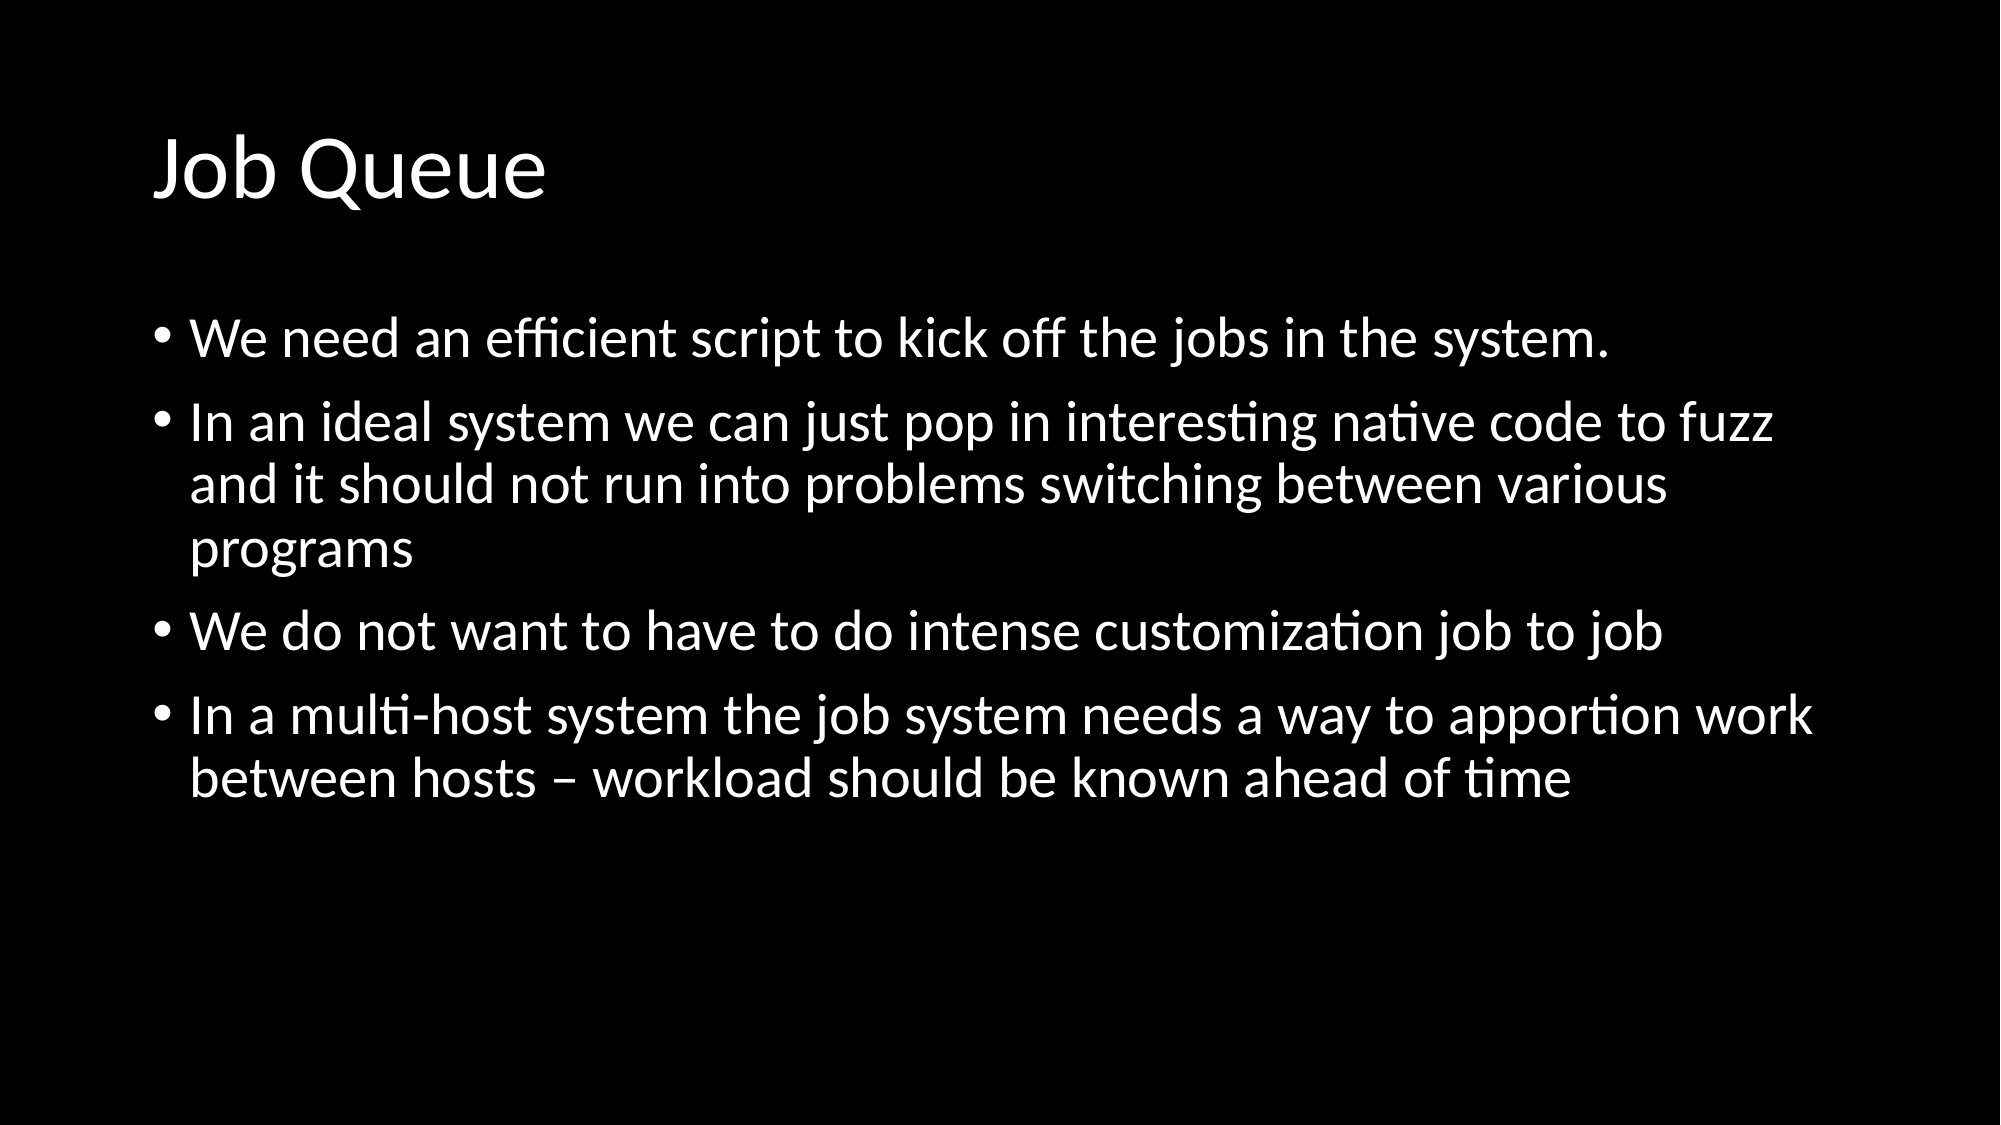

# Job Queue
We need an efficient script to kick off the jobs in the system.
In an ideal system we can just pop in interesting native code to fuzz and it should not run into problems switching between various programs
We do not want to have to do intense customization job to job
In a multi-host system the job system needs a way to apportion work between hosts – workload should be known ahead of time